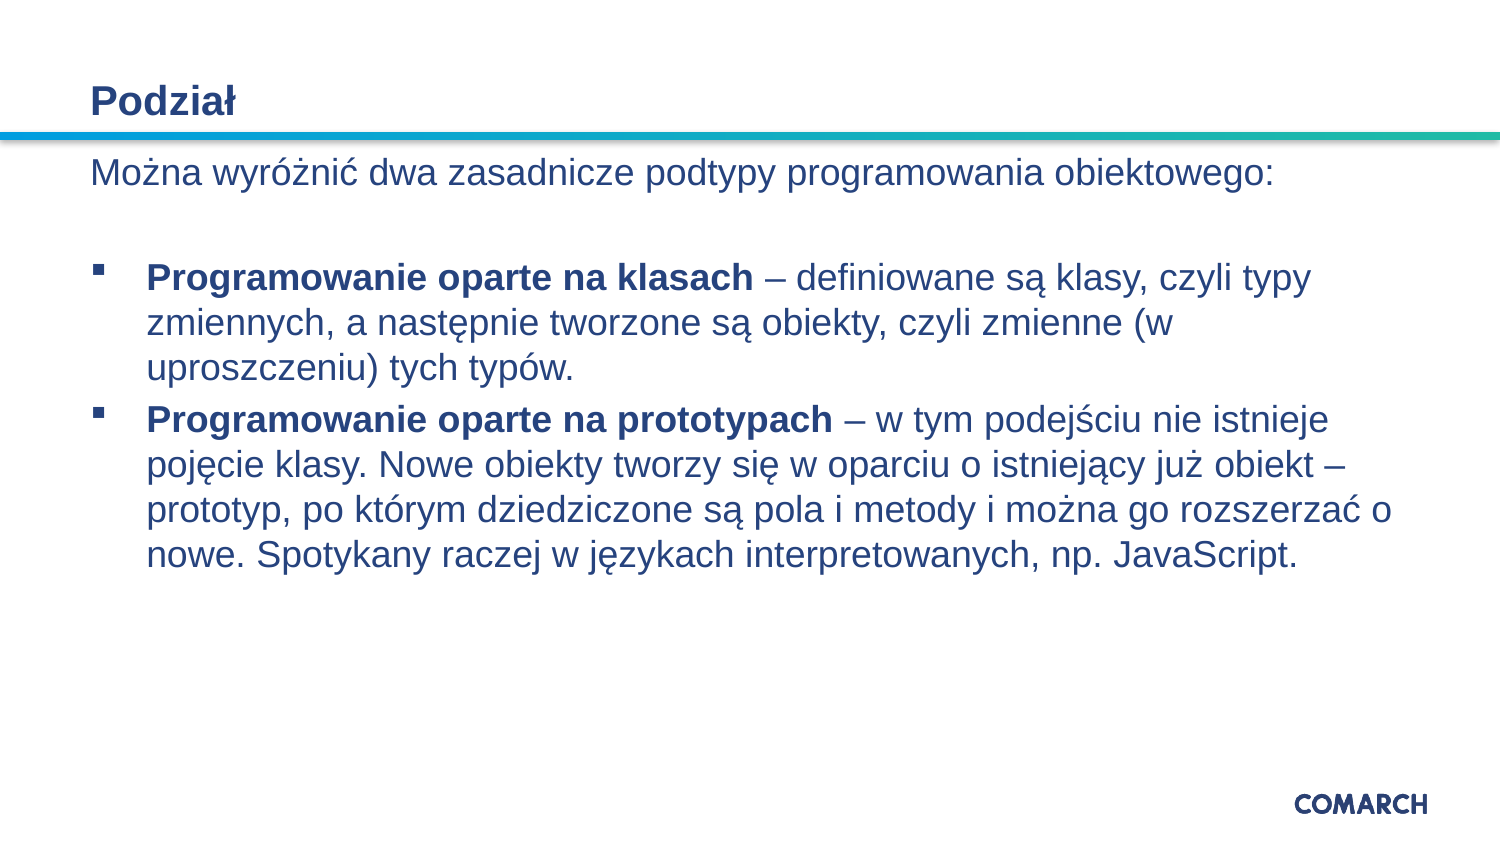

# Podział
Można wyróżnić dwa zasadnicze podtypy programowania obiektowego:

Programowanie oparte na klasach – definiowane są klasy, czyli typy zmiennych, a następnie tworzone są obiekty, czyli zmienne (w uproszczeniu) tych typów.
Programowanie oparte na prototypach – w tym podejściu nie istnieje pojęcie klasy. Nowe obiekty tworzy się w oparciu o istniejący już obiekt – prototyp, po którym dziedziczone są pola i metody i można go rozszerzać o nowe. Spotykany raczej w językach interpretowanych, np. JavaScript.